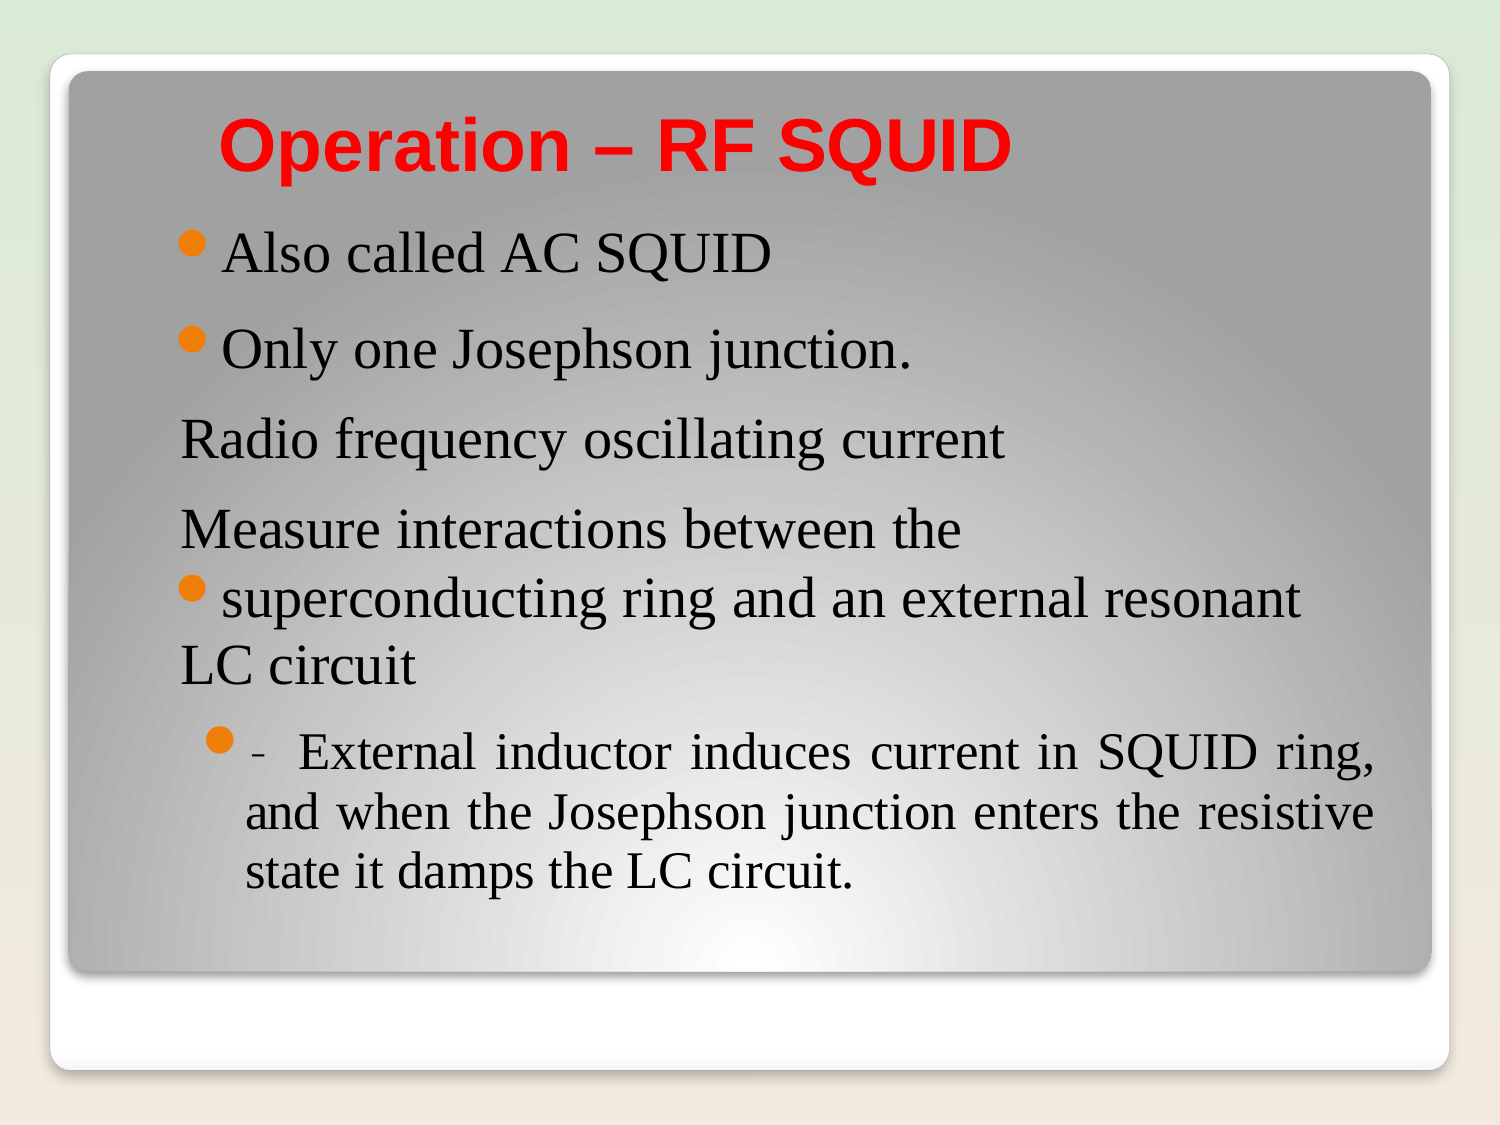

# Operation – RF SQUID
Also called AC SQUID
Only one Josephson junction. Radio frequency oscillating current Measure interactions between the
superconducting ring and an external resonant LC circuit
–  External inductor induces current in SQUID ring, and when the Josephson junction enters the resistive state it damps the LC circuit.